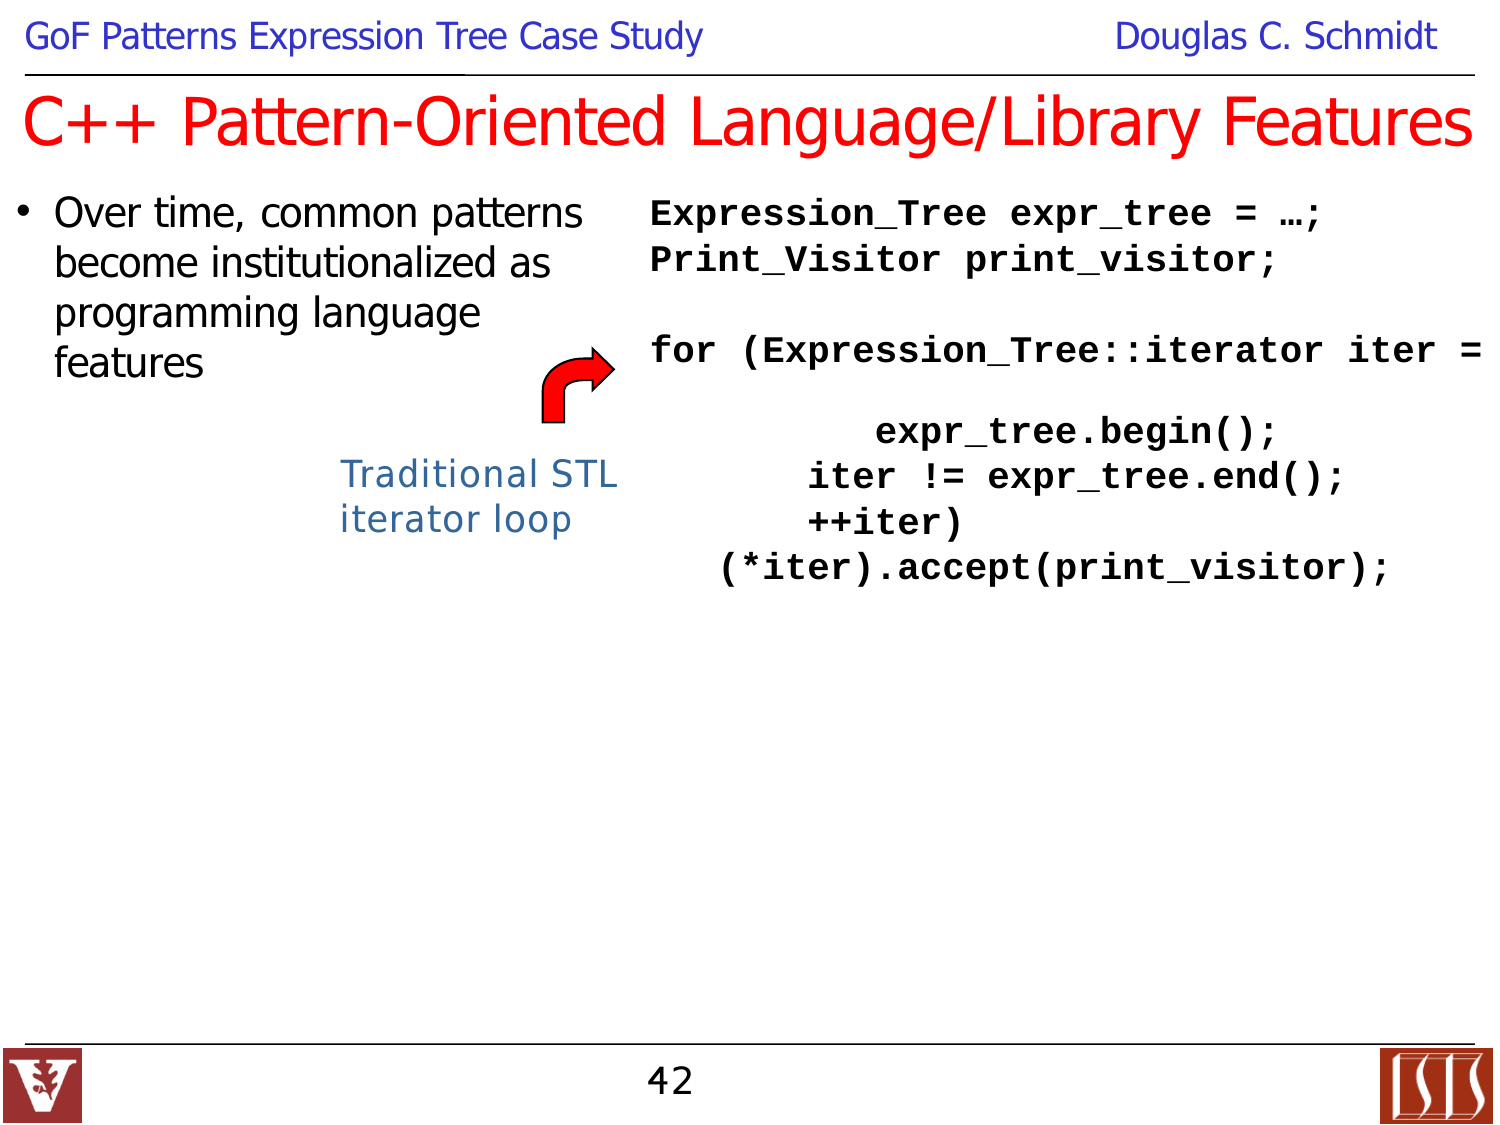

# C++ Pattern-Oriented Language/Library Features

Over time, common patterns become institutionalized as programming language features

Expression_Tree expr_tree = …;
Print_Visitor print_visitor;

for (Expression_Tree::iterator iter =
          expr_tree.begin();
       iter != expr_tree.end();
       ++iter)
   (*iter).accept(print_visitor);

Traditional STL iterator loop